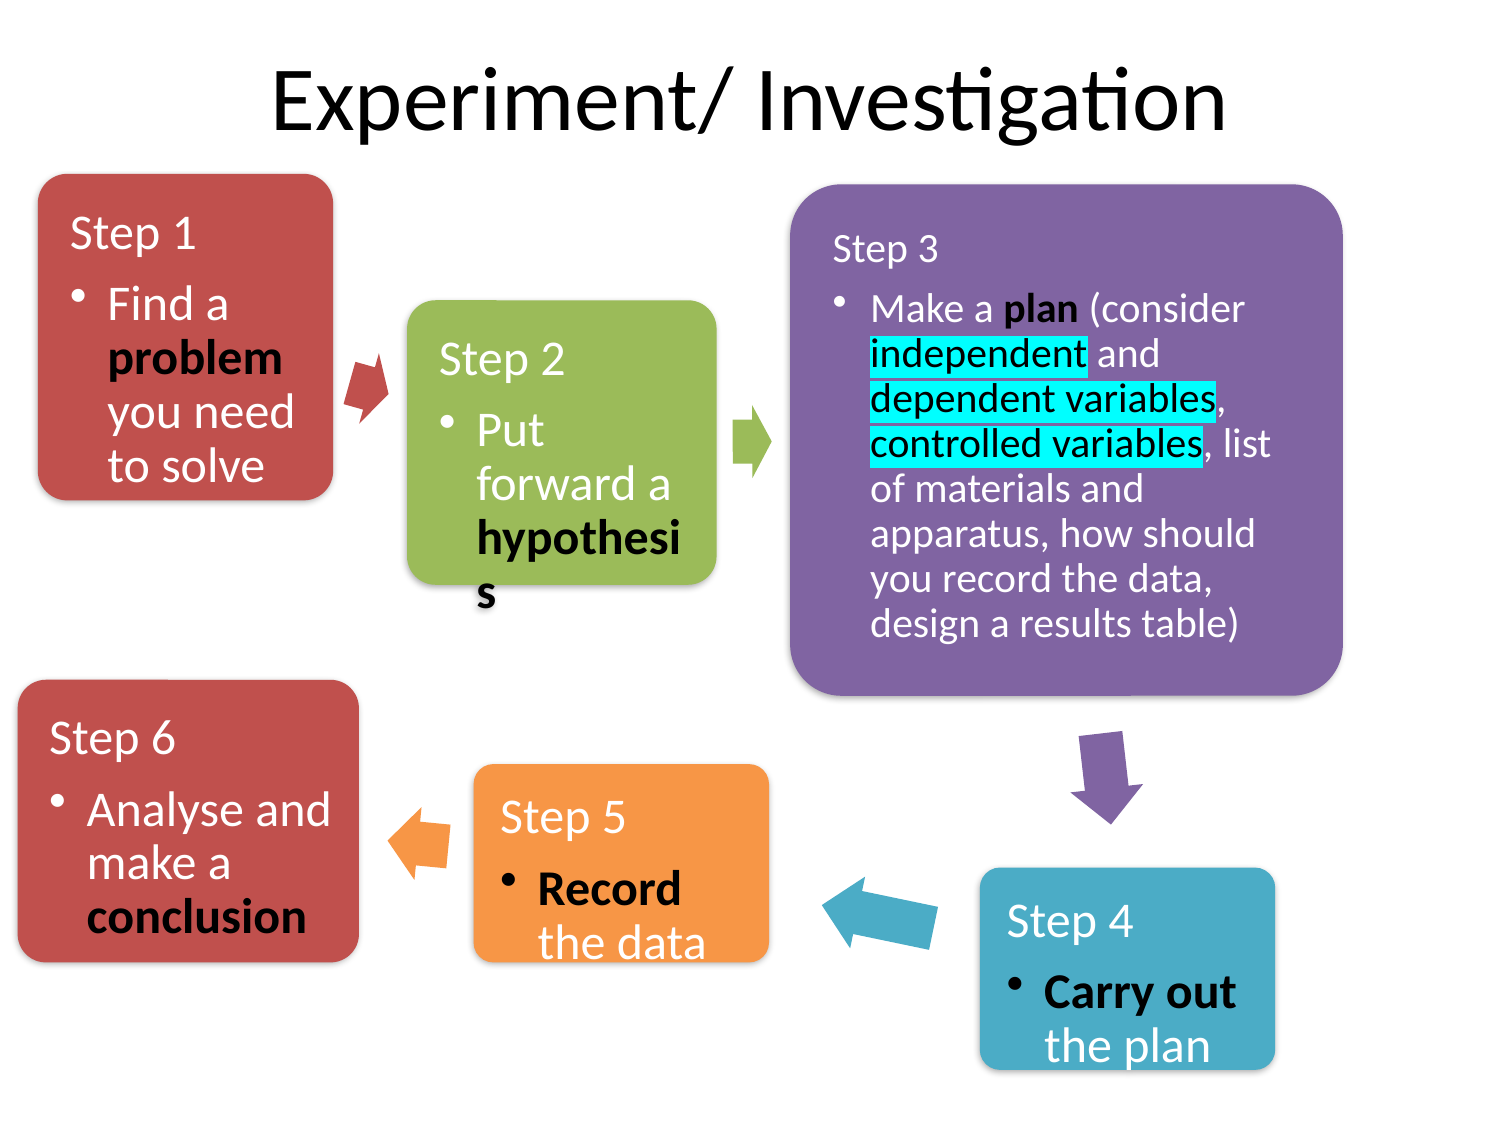

# Experiment/ Investigation
Step 1
Find a problem you need to solve

Step 2
Put forward a hypothesis

Step 3
Make a plan (consider independent and dependent variables, controlled variables, list of materials and apparatus, how should you record the data, design a results table)

Step 4
Carry out the plan

Step 5
Record the data

Step 6
Analyse and make a conclusion